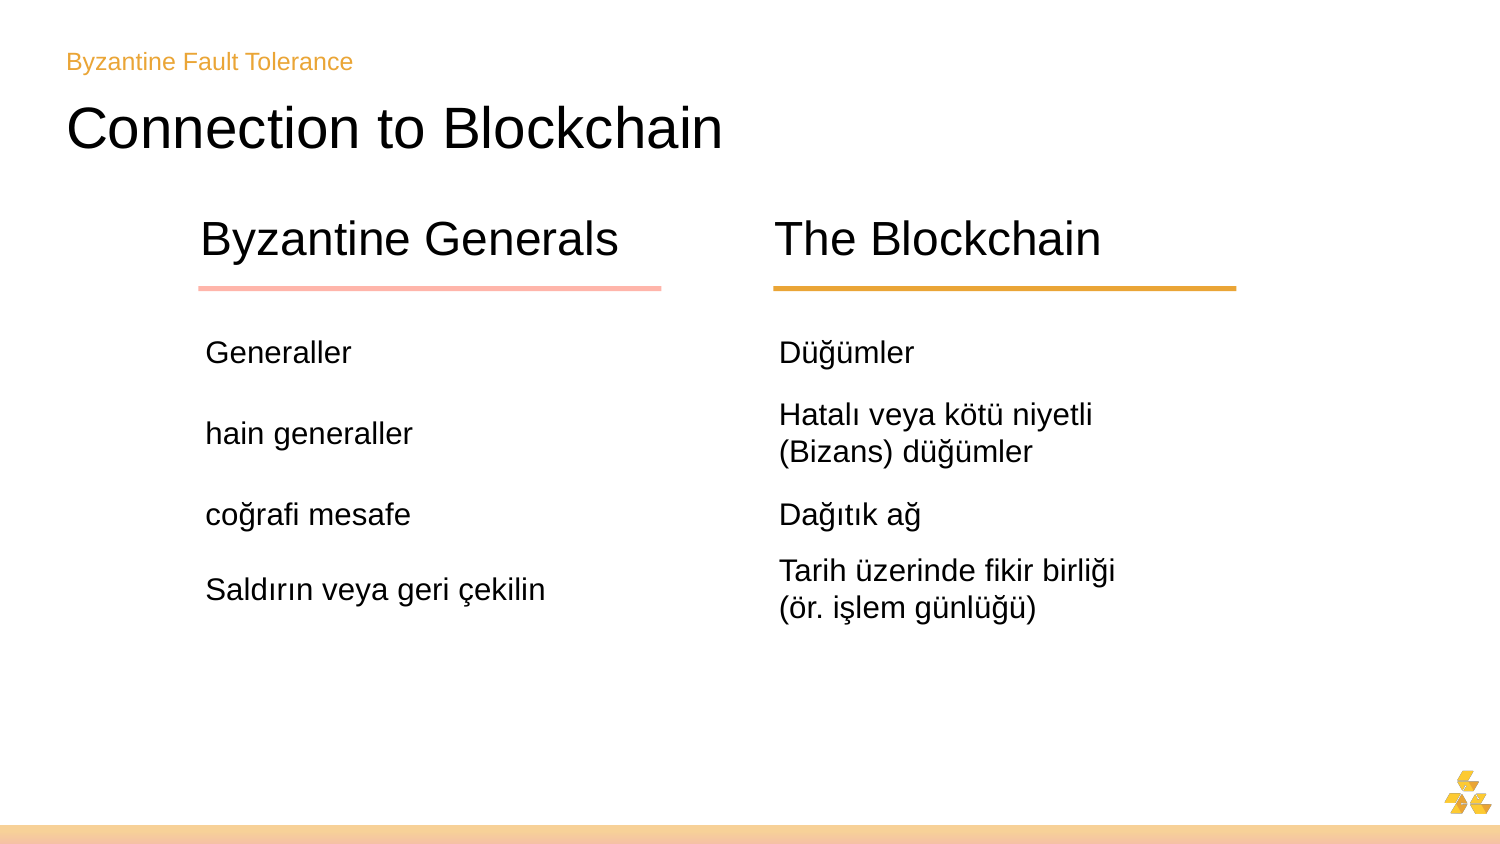

# Byzantine Fault Tolerance

Connection to Blockchain
The Blockchain
Byzantine Generals

Generaller
Düğümler
hain generaller
Hatalı veya kötü niyetli (Bizans) düğümler
coğrafi mesafe
Dağıtık ağ
Saldırın veya geri çekilin
Tarih üzerinde fikir birliği
(ör. işlem günlüğü)